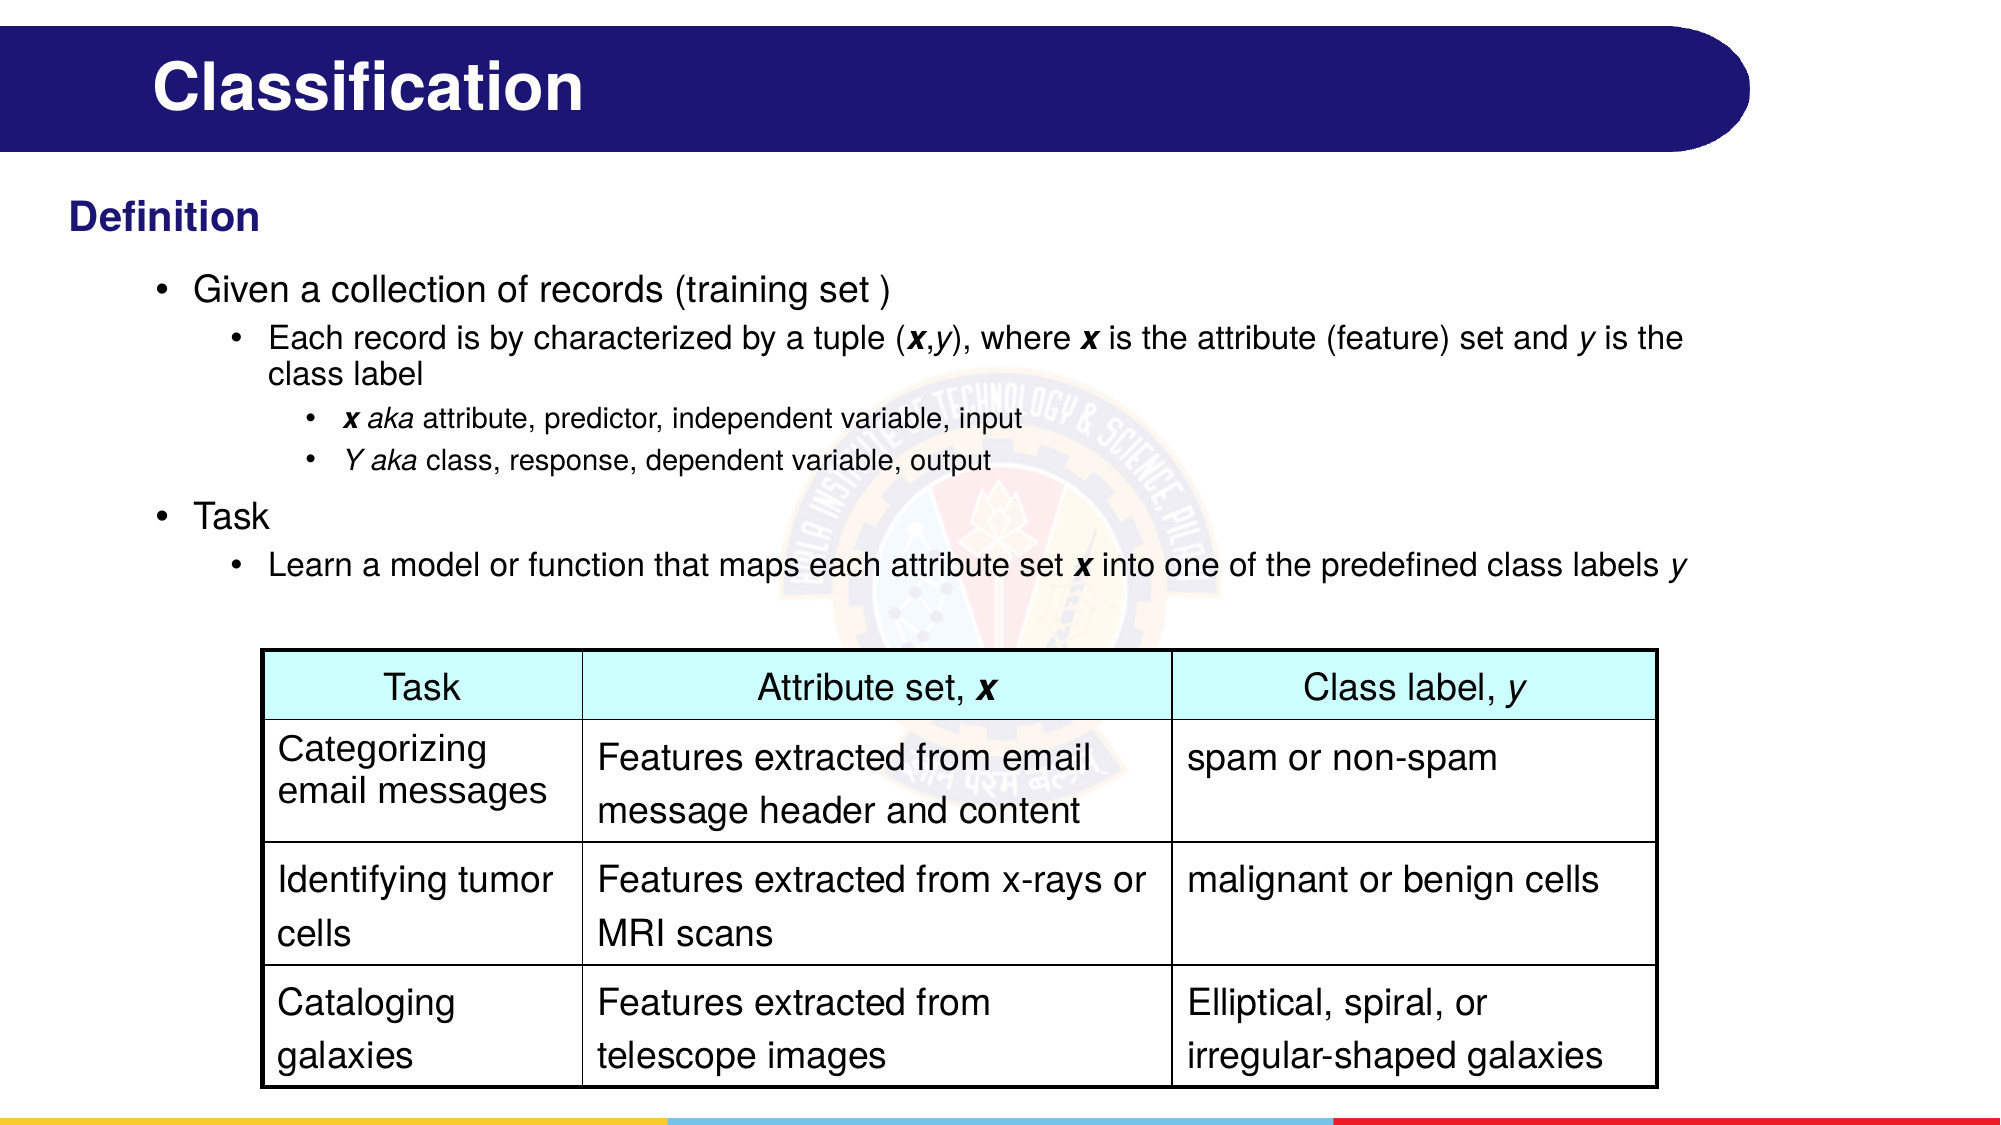

# Classification
Definition
Given a collection of records (training set )
Each record is by characterized by a tuple (x,y), where x is the attribute (feature) set and y is the class label
x aka attribute, predictor, independent variable, input
Y aka class, response, dependent variable, output
Task
Learn a model or function that maps each attribute set x into one of the predefined class labels y
| Task | Attribute set, x | Class label, y |
| --- | --- | --- |
| Categorizing email messages | Features extracted from email message header and content | spam or non-spam |
| Identifying tumor cells | Features extracted from x-rays or MRI scans | malignant or benign cells |
| Cataloging galaxies | Features extracted from telescope images | Elliptical, spiral, or irregular-shaped galaxies |